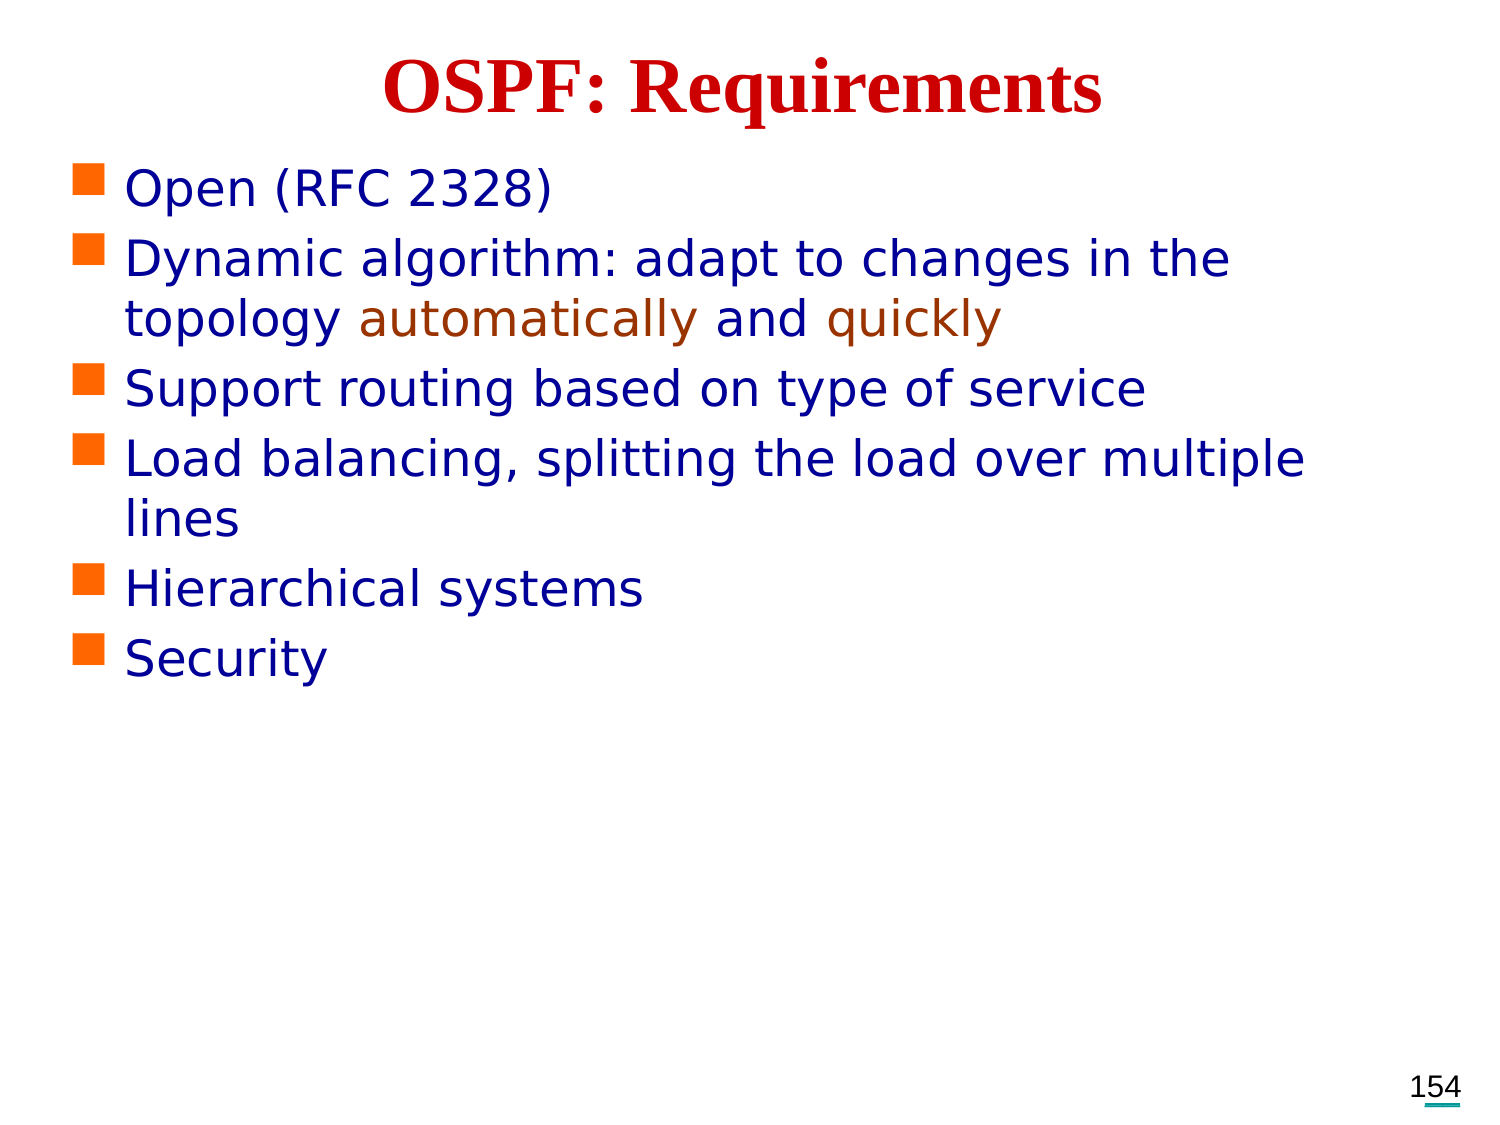

# OSPF: Requirements
Open (RFC 2328)
Dynamic algorithm: adapt to changes in the topology automatically and quickly
Support routing based on type of service
Load balancing, splitting the load over multiple lines
Hierarchical systems
Security